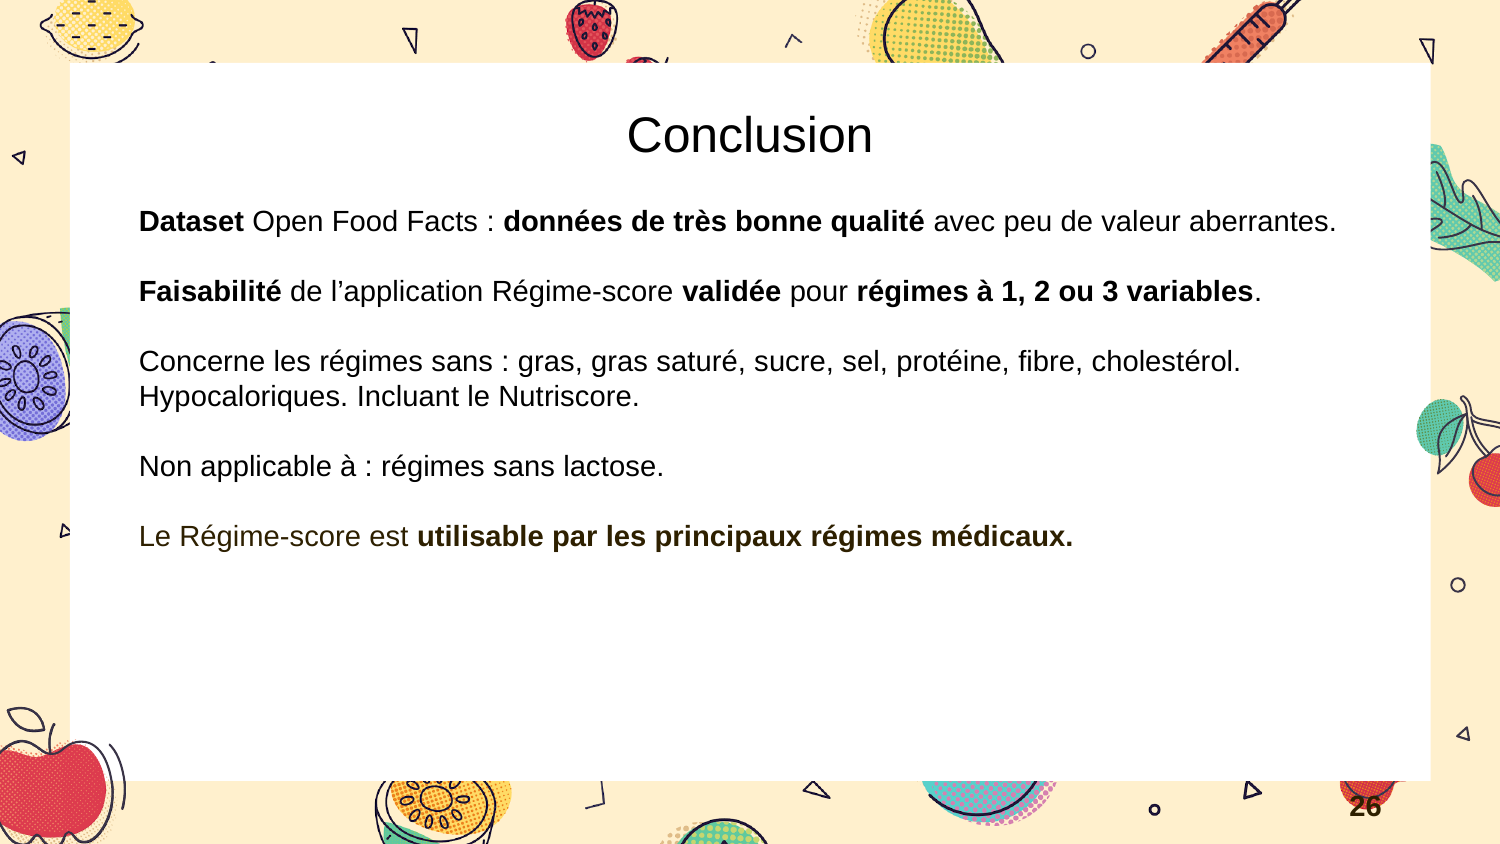

Conclusion
Dataset Open Food Facts : données de très bonne qualité avec peu de valeur aberrantes.

Faisabilité de l’application Régime-score validée pour régimes à 1, 2 ou 3 variables.

Concerne les régimes sans : gras, gras saturé, sucre, sel, protéine, fibre, cholestérol. Hypocaloriques. Incluant le Nutriscore.

Non applicable à : régimes sans lactose.

Le Régime-score est utilisable par les principaux régimes médicaux.
26